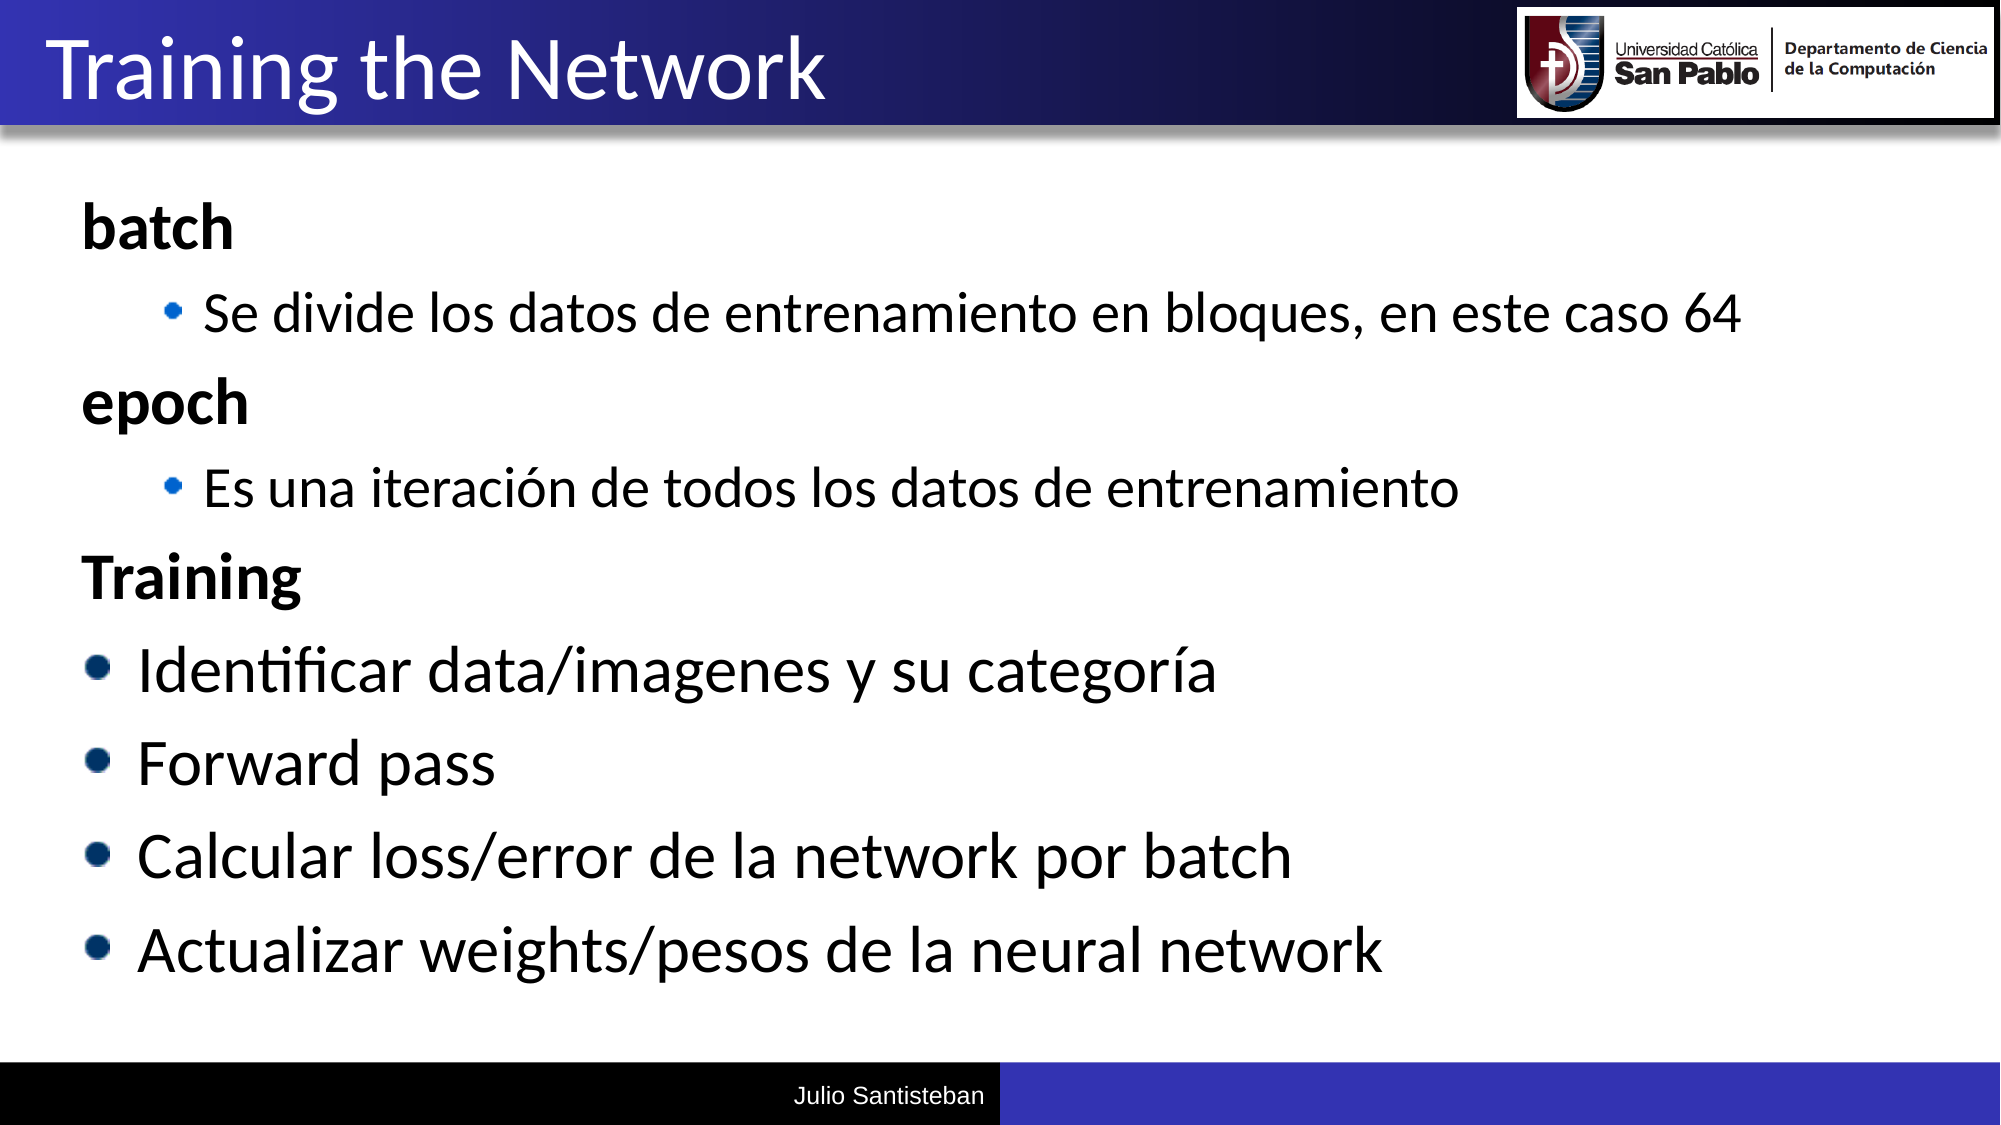

# Training the Network
batch
Se divide los datos de entrenamiento en bloques, en este caso 64
epoch
Es una iteración de todos los datos de entrenamiento
Training
Identificar data/imagenes y su categoría
Forward pass
Calcular loss/error de la network por batch
Actualizar weights/pesos de la neural network